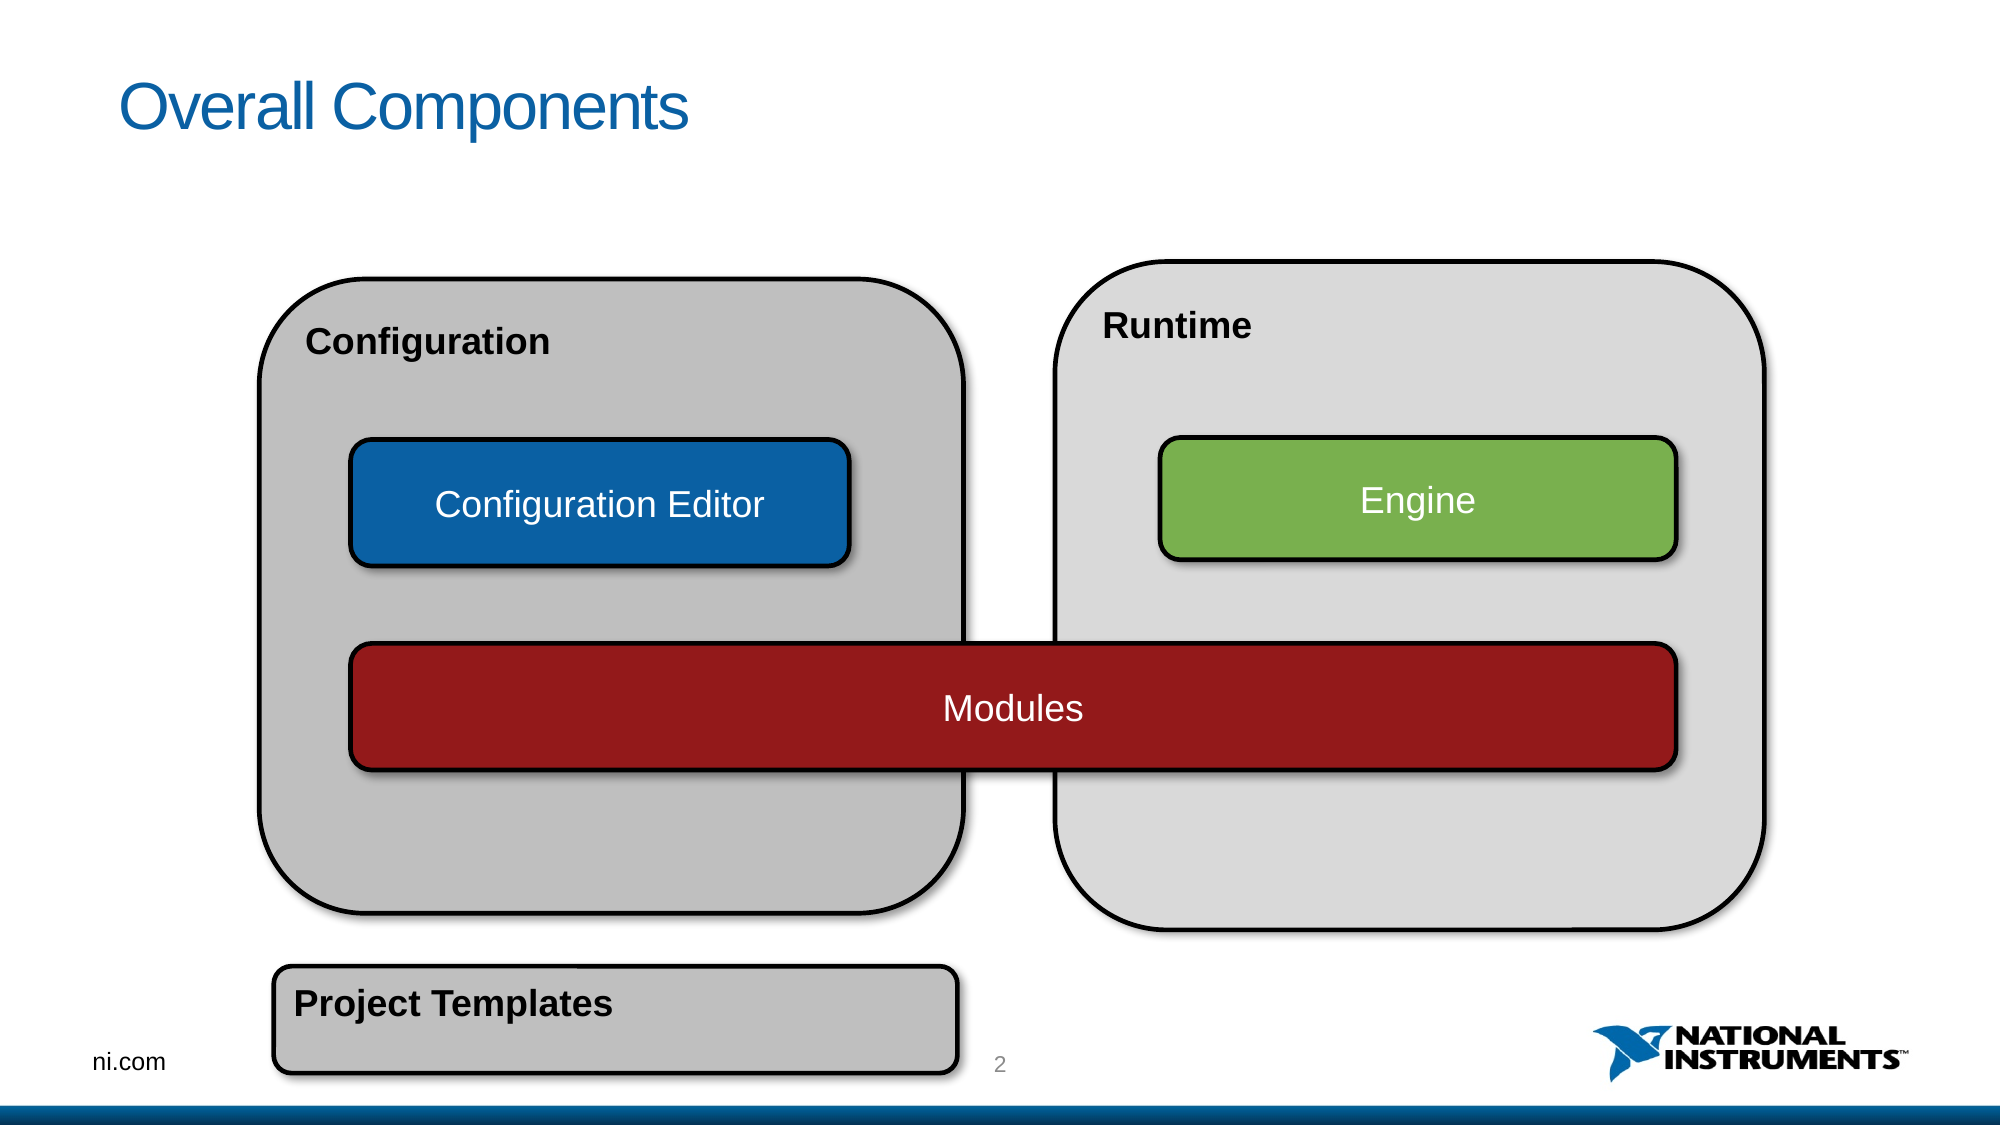

# Overall Components
Runtime
Configuration
Engine
Configuration Editor
Modules
Project Templates